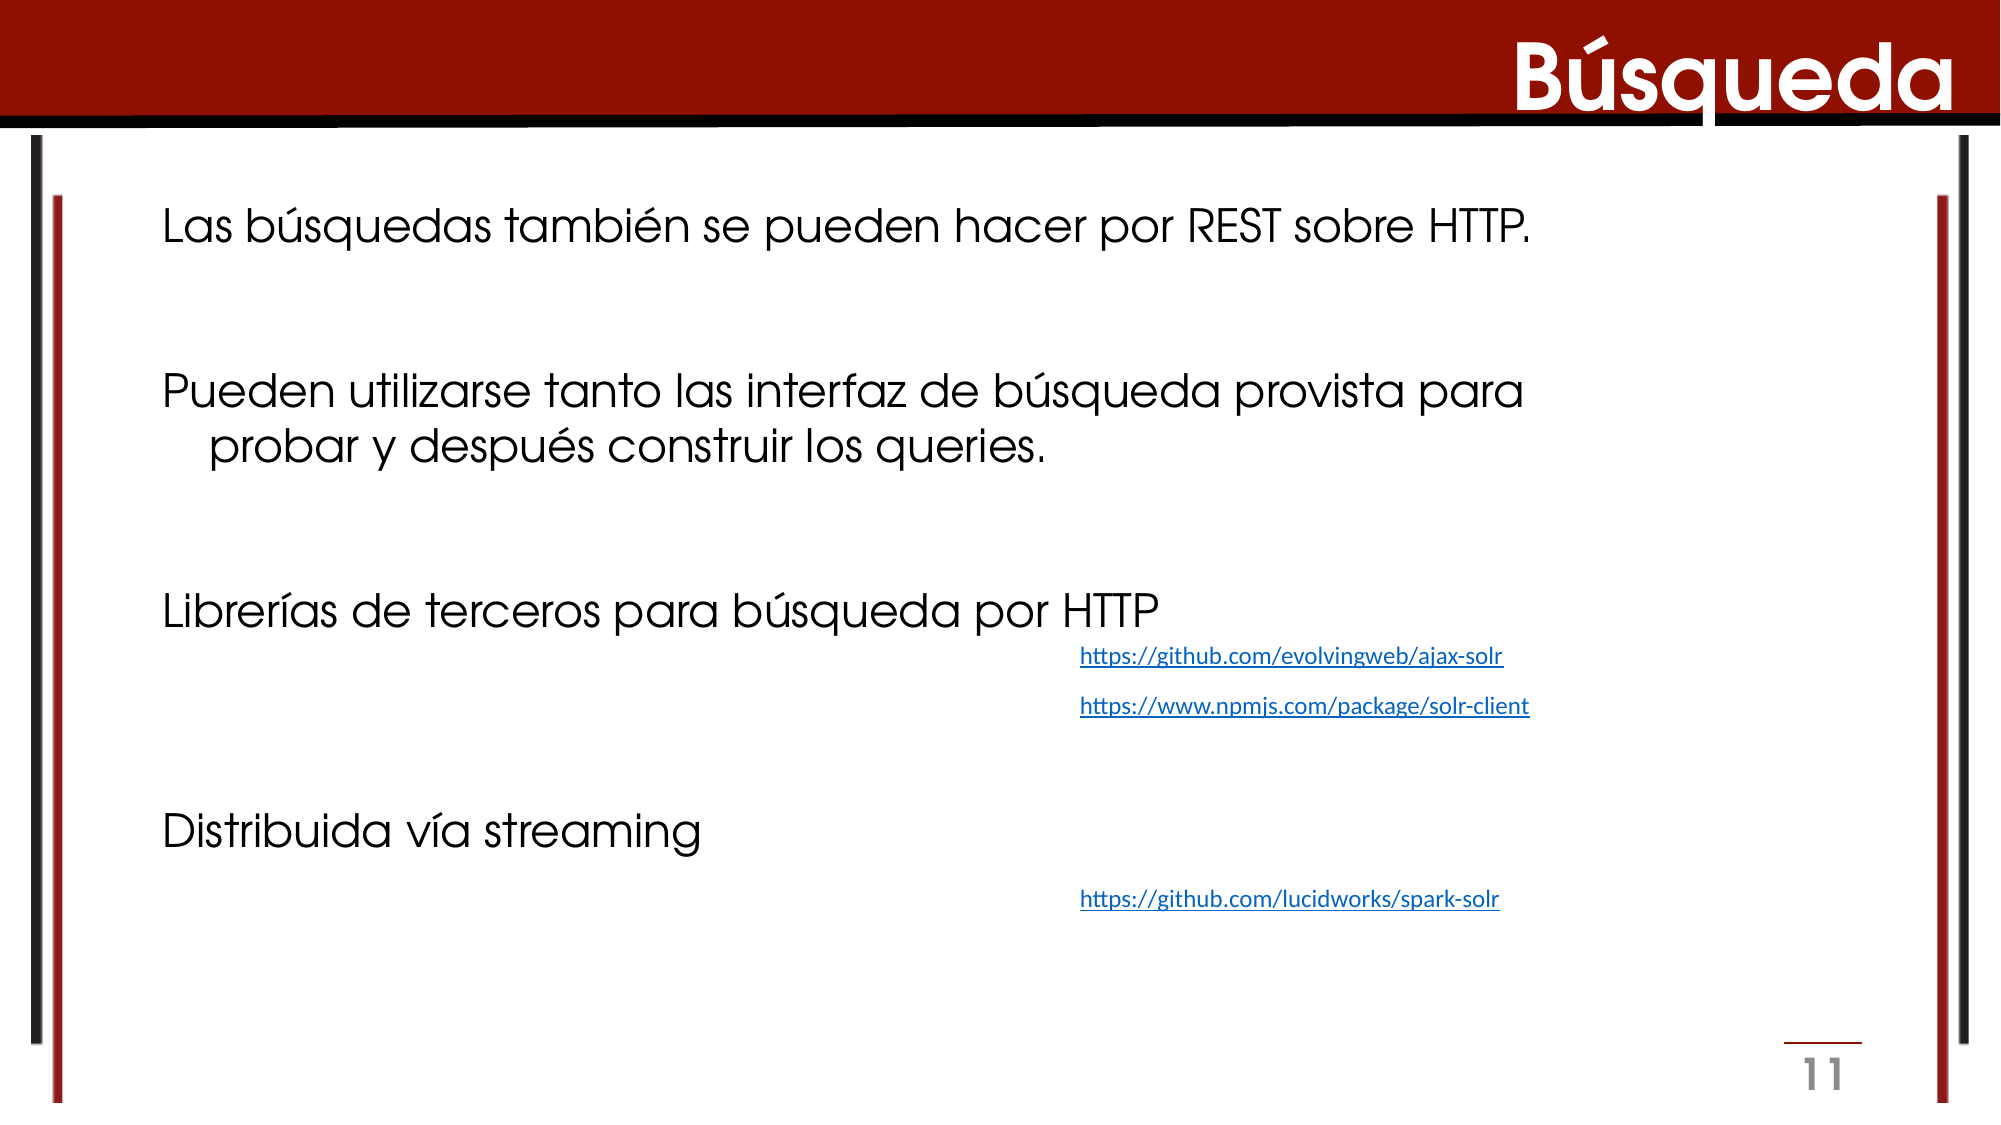

Búsqueda
Las búsquedas también se pueden hacer por REST sobre HTTP.

Pueden utilizarse tanto las interfaz de búsqueda provista para probar y después construir los queries.

Librerías de terceros para búsqueda por HTTP

Distribuida vía streaming
https://github.com/evolvingweb/ajax-solr
https://www.npmjs.com/package/solr-client

https://github.com/lucidworks/spark-solr
11